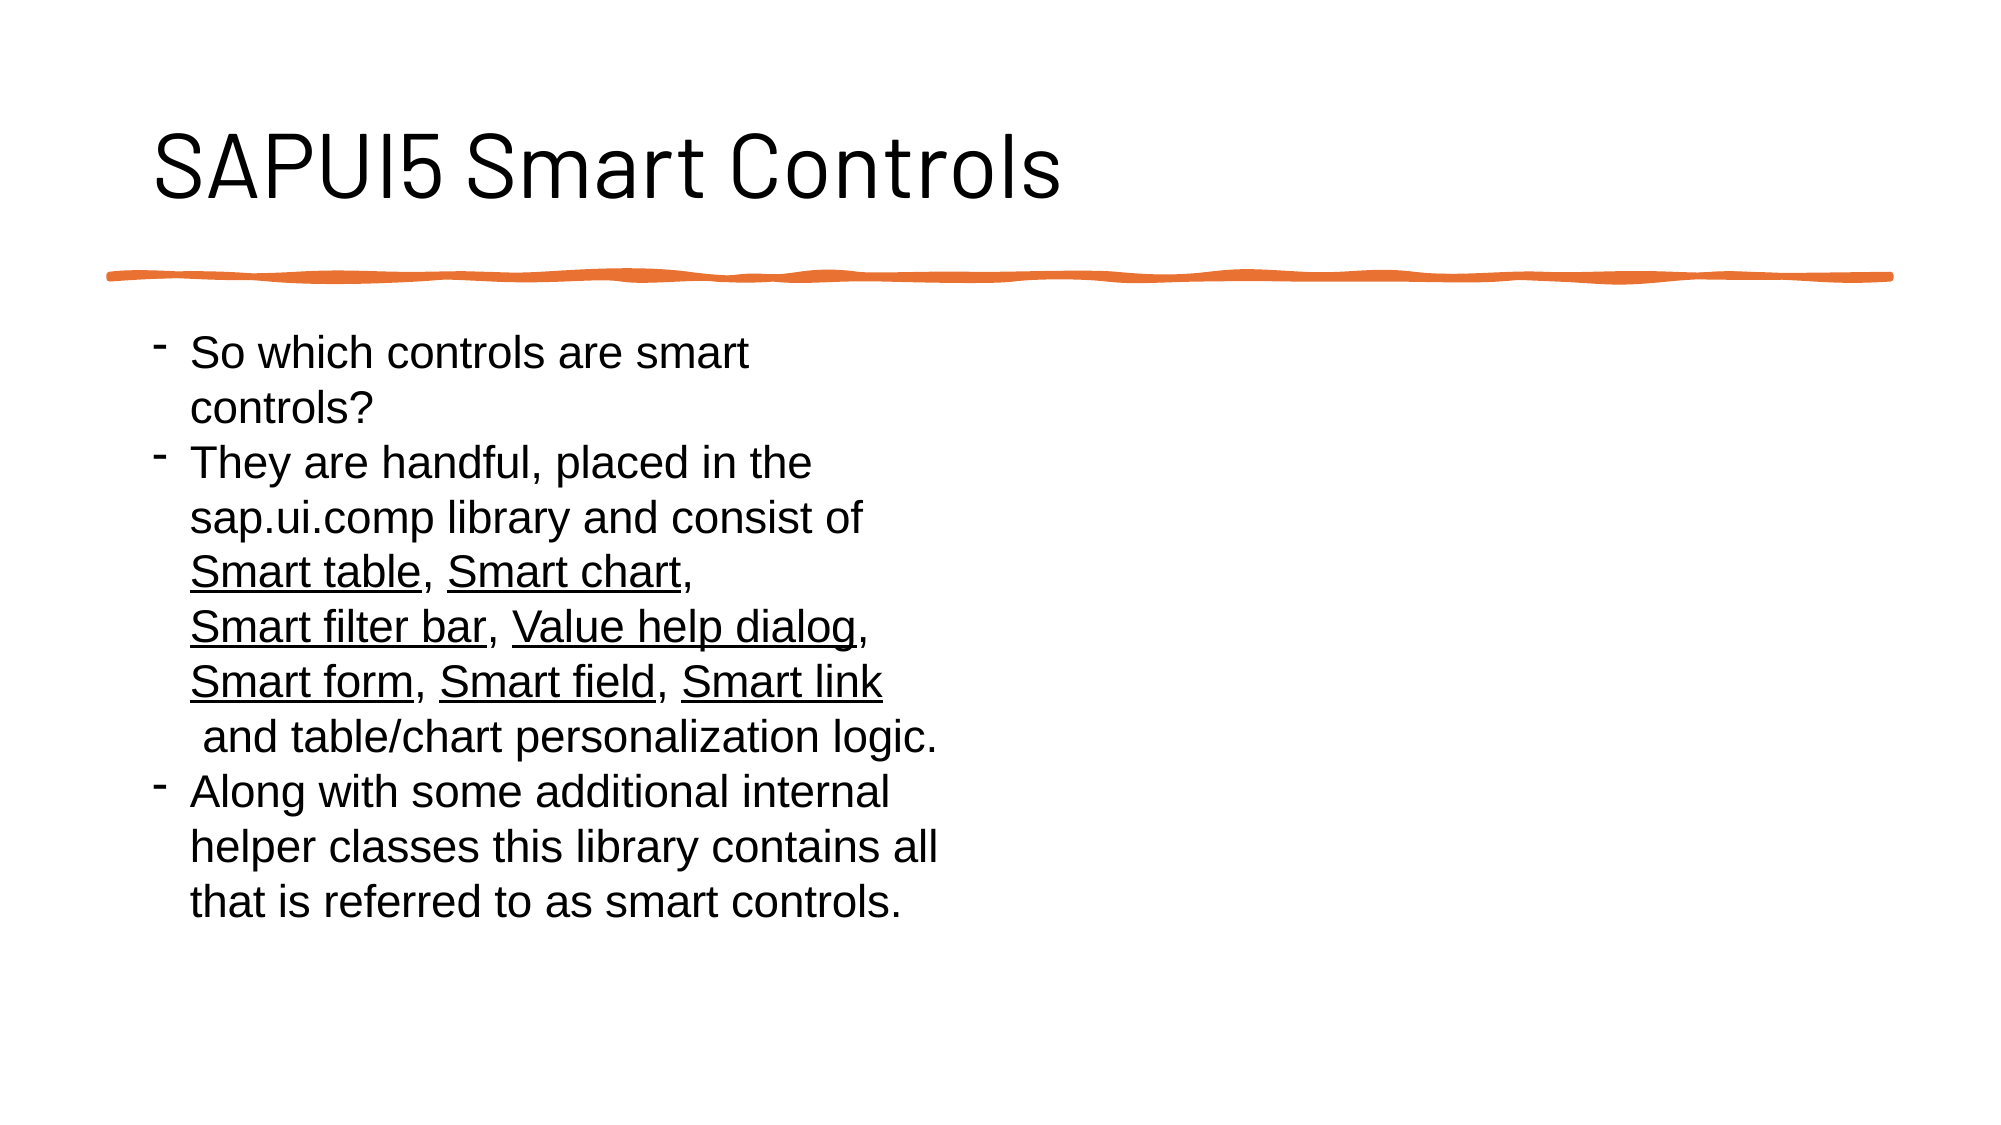

# SAPUI5 Smart Controls

So which controls are smart controls?
They are handful, placed in the sap.ui.comp library and consist of Smart table, Smart chart, Smart filter bar, Value help dialog, Smart form, Smart field, Smart link and table/chart personalization logic.
Along with some additional internal helper classes this library contains all that is referred to as smart controls.